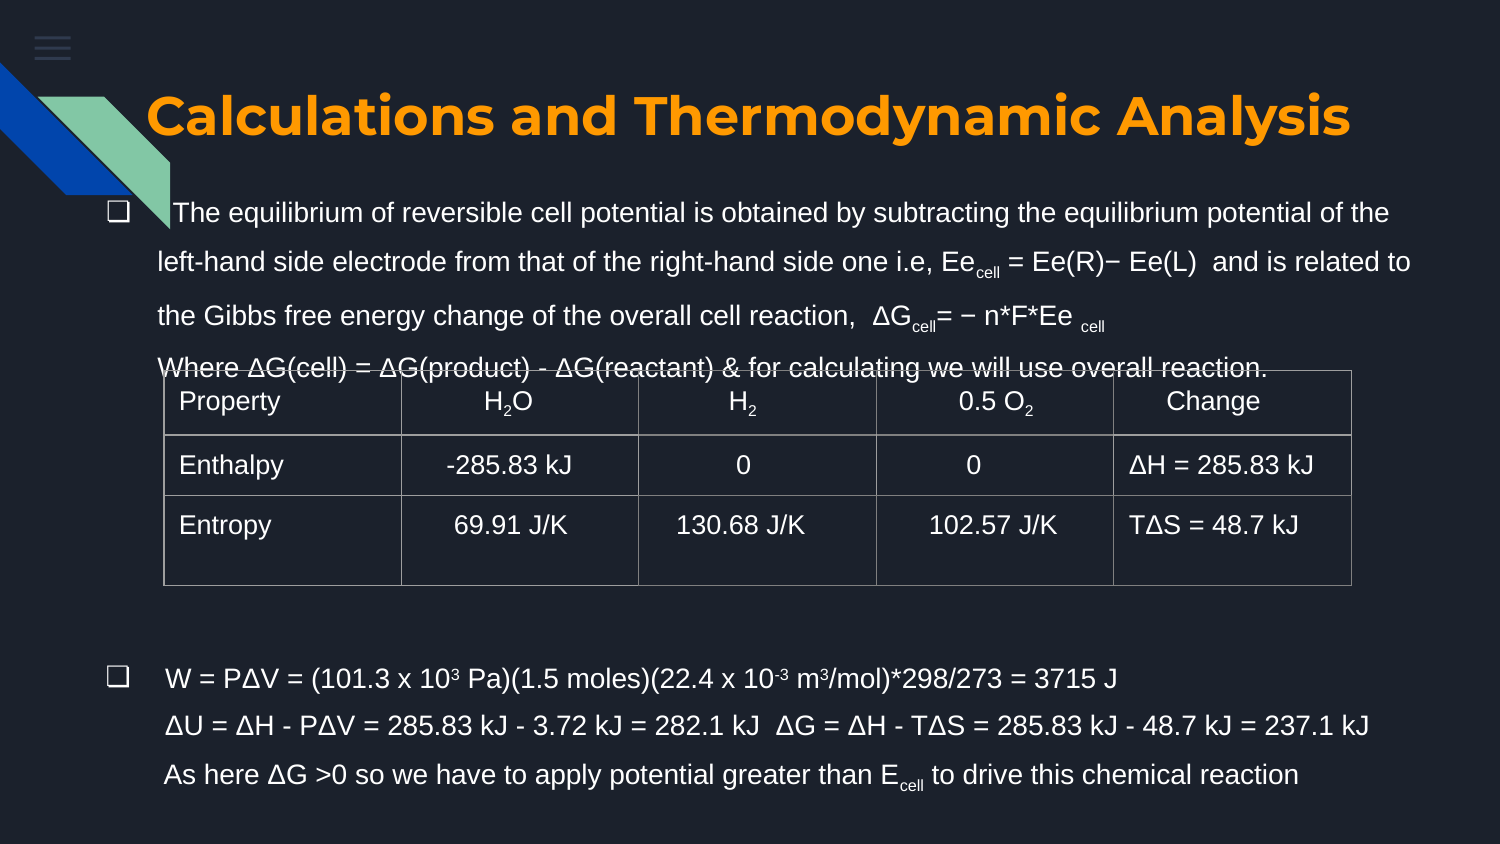

# Calculations and Thermodynamic Analysis
  The equilibrium of reversible cell potential is obtained by subtracting the equilibrium potential of the left-hand side electrode from that of the right-hand side one i.e, Eecell = Ee(R)− Ee(L)  and is related to the Gibbs free energy change of the overall cell reaction,  ΔGcell= − n*F*Ee cell
Where ΔG(cell) = ΔG(product) - ΔG(reactant) & for calculating we will use overall reaction.

 W = PΔV = (101.3 x 103 Pa)(1.5 moles)(22.4 x 10-3 m3/mol)*298/273 = 3715 J
 ΔU = ΔH - PΔV = 285.83 kJ - 3.72 kJ = 282.1 kJ  ΔG = ΔH - TΔS = 285.83 kJ - 48.7 kJ = 237.1 kJ
 As here ΔG >0 so we have to apply potential greater than Ecell to drive this chemical reaction

| Property | H2O | H2 | 0.5 O2 | Change |
| --- | --- | --- | --- | --- |
| Enthalpy | -285.83 kJ | 0 | 0 | ΔH = 285.83 kJ |
| Entropy | 69.91 J/K | 130.68 J/K | 102.57 J/K | TΔS = 48.7 kJ |